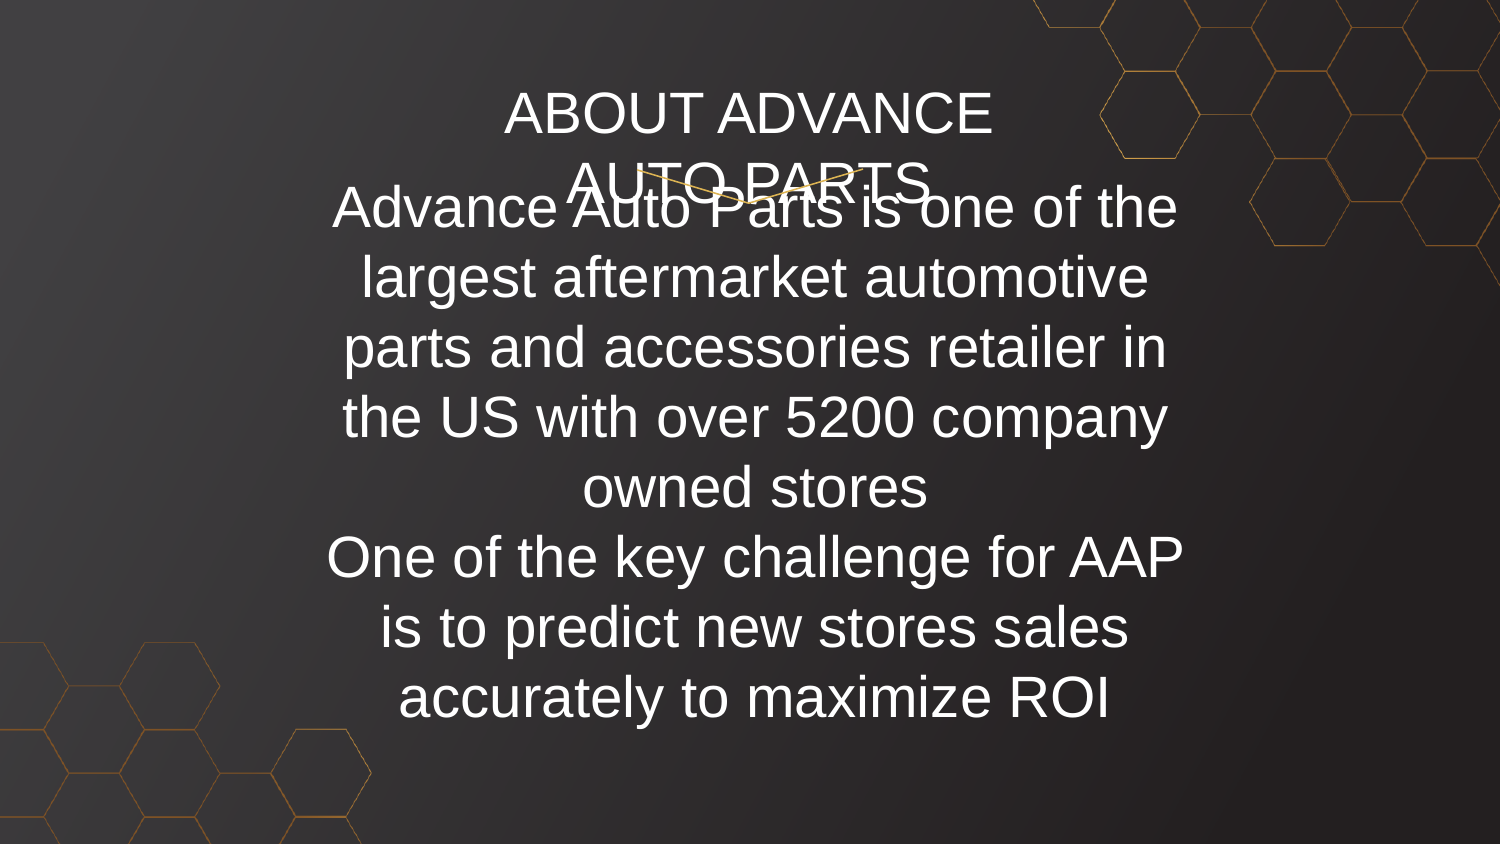

ABOUT ADVANCE AUTO PARTS

Advance Auto Parts is one of the largest aftermarket automotive parts and accessories retailer in the US with over 5200 company owned stores
One of the key challenge for AAP is to predict new stores sales accurately to maximize ROI